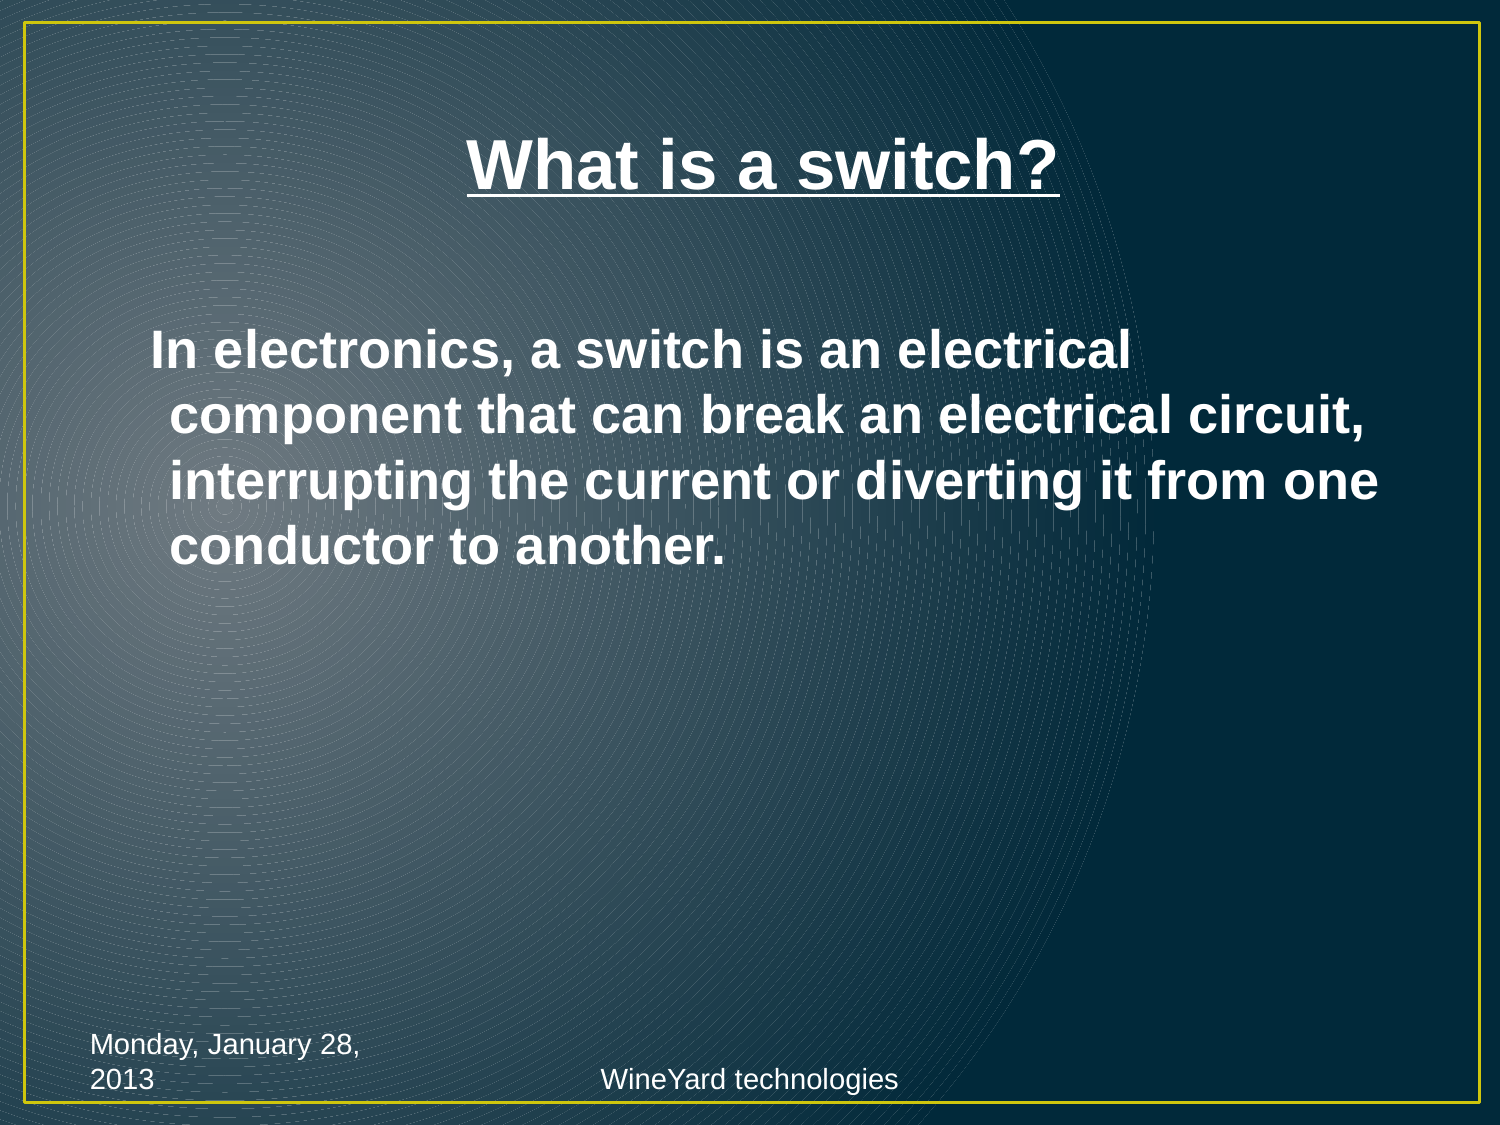

What is a switch?
   In electronics, a switch is an electrical component that can break an electrical circuit, interrupting the current or diverting it from one conductor to another.
Monday, January 28, 2013
WineYard technologies